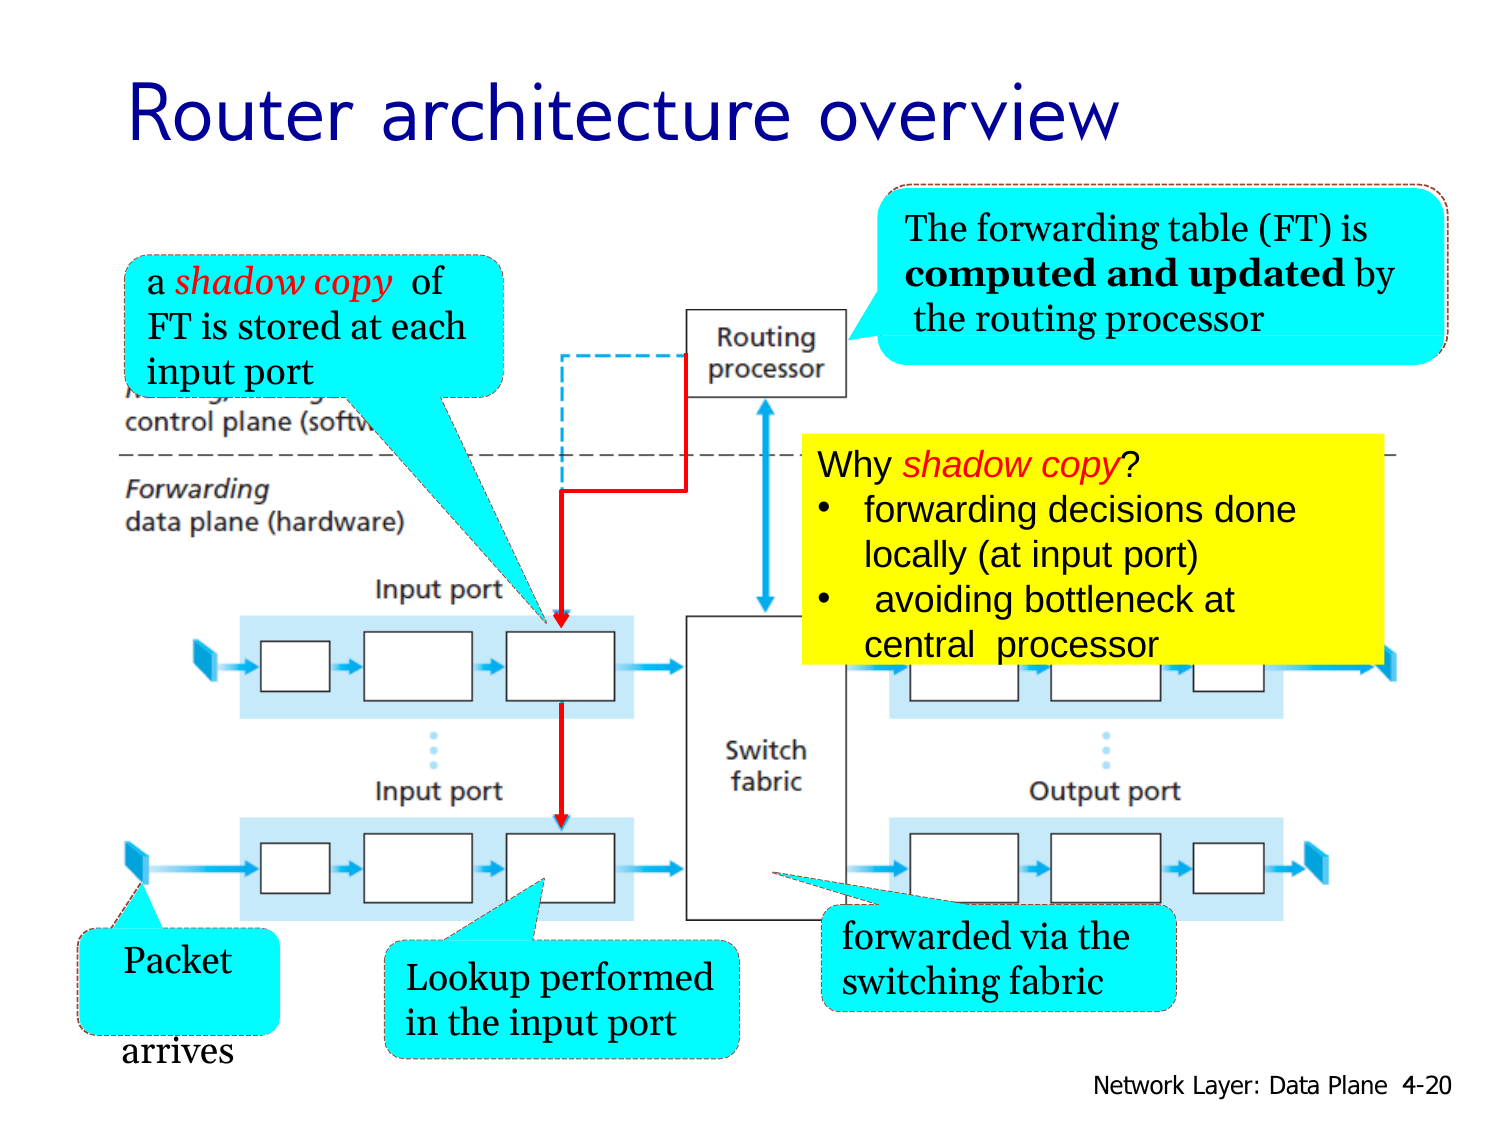

Router architecture overview

The forwarding table (FT) is  computed and updated by  the routing processor
a shadow copy of
FT is stored at each

input port

Why shadow copy?
forwarding decisions done locally (at input port)
 avoiding bottleneck at central  processor

forwarded via the
switching fabric

Lookup performed
in the input port

Packet  arrives
36
Network Layer: Data Plane
4-20